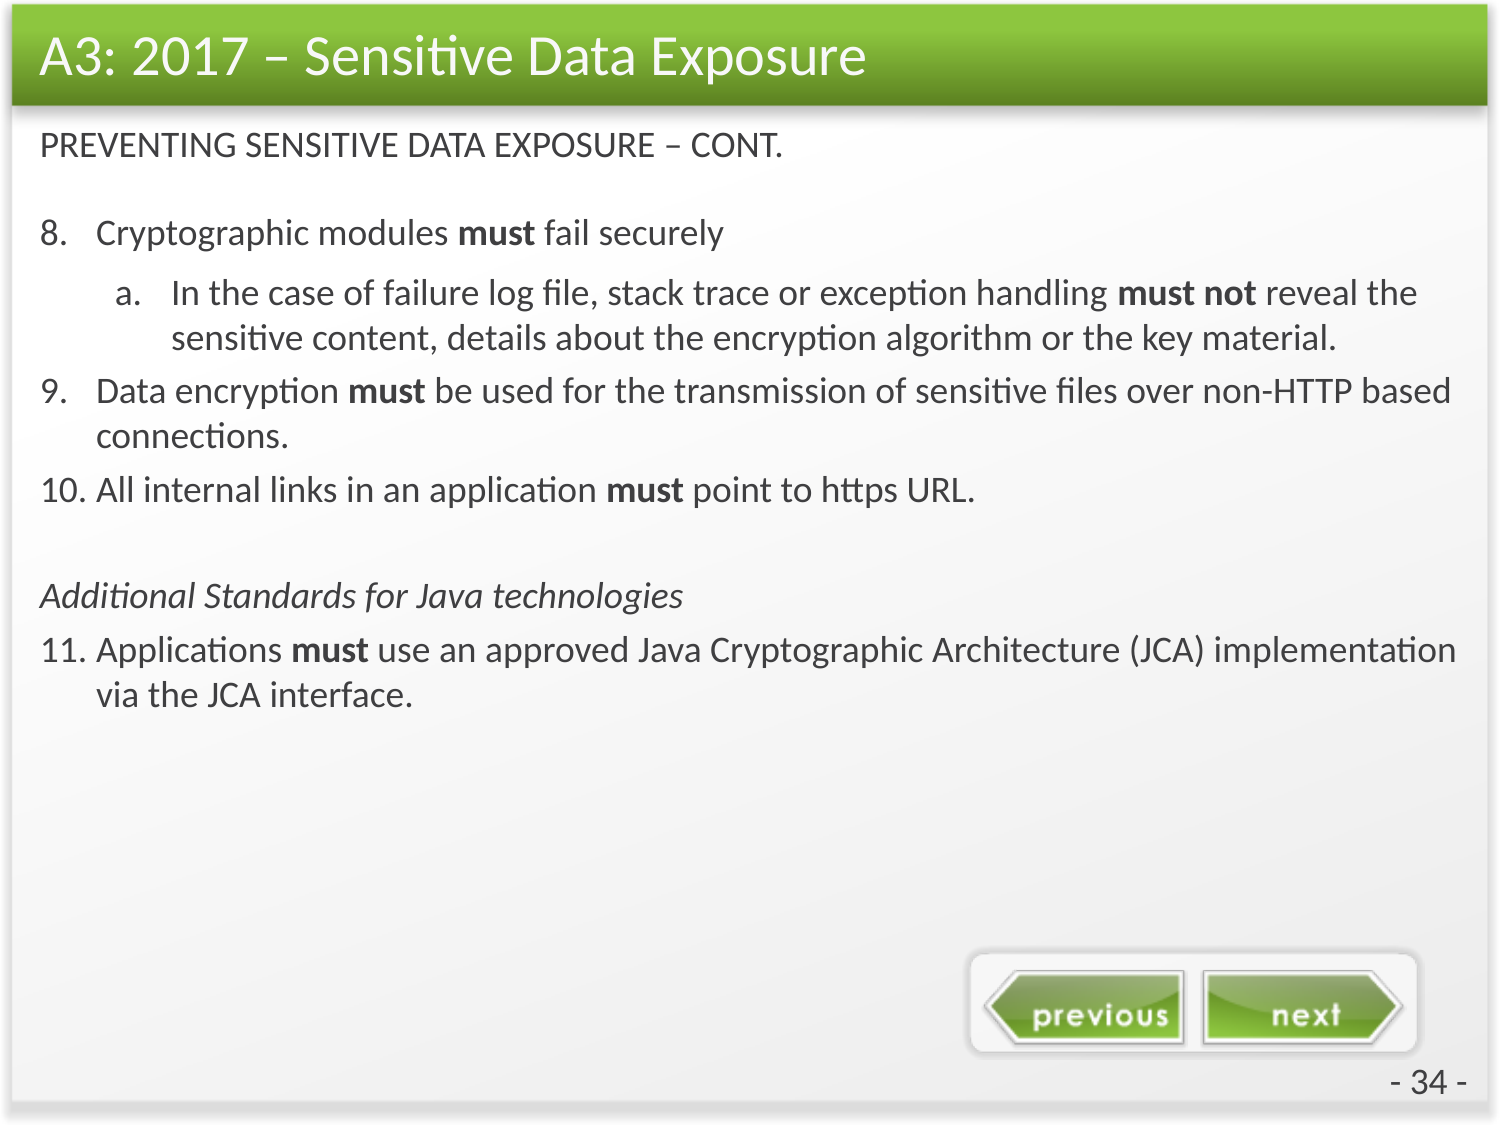

# A3: 2017 – Sensitive Data Exposure
PREVENTING SENSITIVE DATA EXPOSURE – CONT.
Cryptographic modules must fail securely
In the case of failure log file, stack trace or exception handling must not reveal the sensitive content, details about the encryption algorithm or the key material.
Data encryption must be used for the transmission of sensitive files over non-HTTP based connections.
All internal links in an application must point to https URL.

Additional Standards for Java technologies
Applications must use an approved Java Cryptographic Architecture (JCA) implementation via the JCA interface.

- 34 -